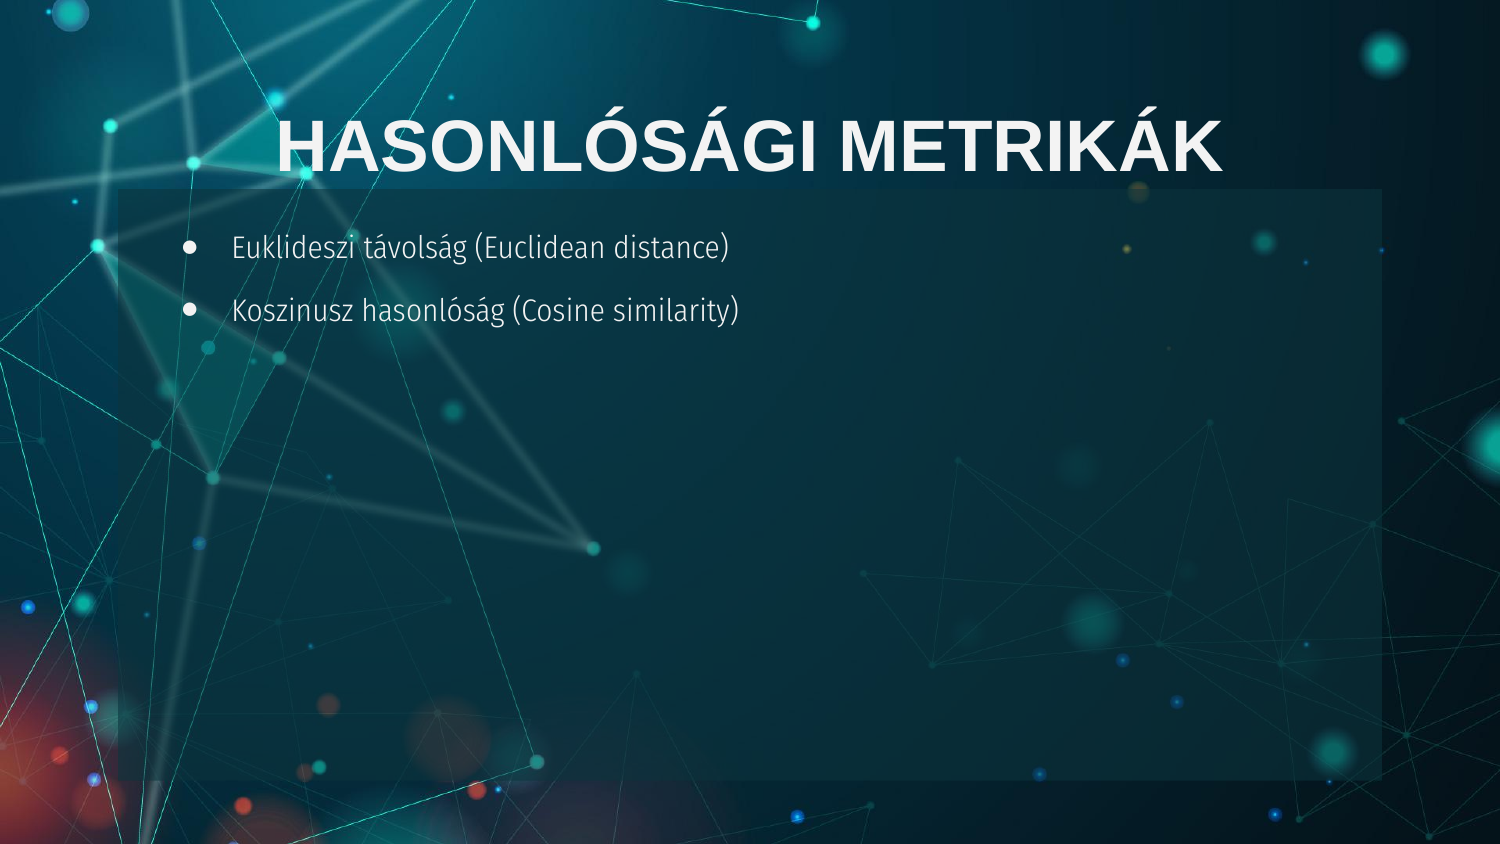

# HASONLÓSÁGI METRIKÁK
Euklideszi távolság (Euclidean distance)
Koszinusz hasonlóság (Cosine similarity)